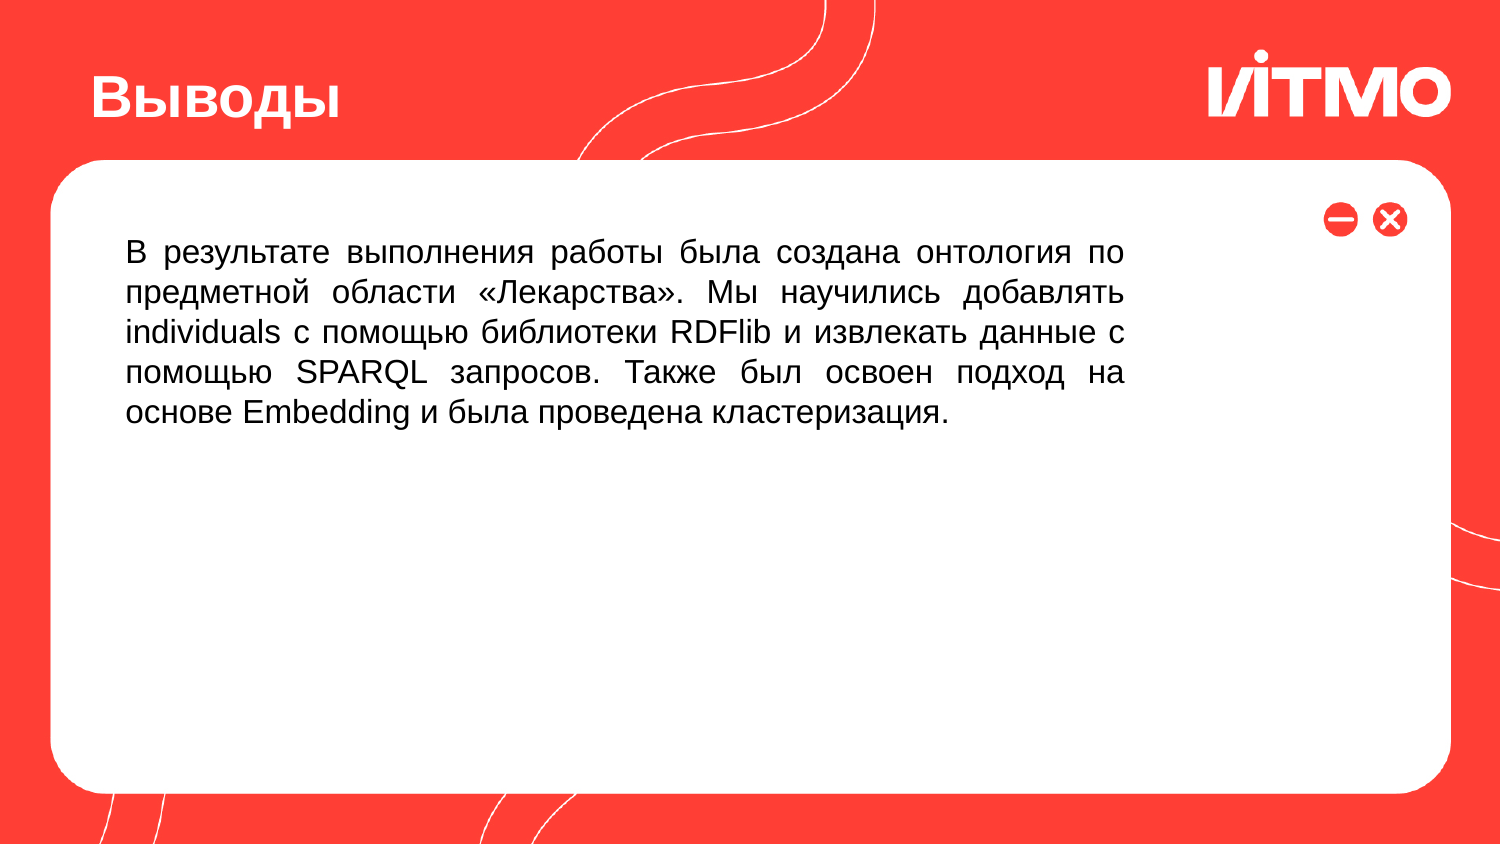

# Выводы
	В результате выполнения работы была создана онтология по предметной области «Лекарства». Мы научились добавлять individuals с помощью библиотеки RDFlib и извлекать данные с помощью SPARQL запросов. Также был освоен подход на основе Embedding и была проведена кластеризация.